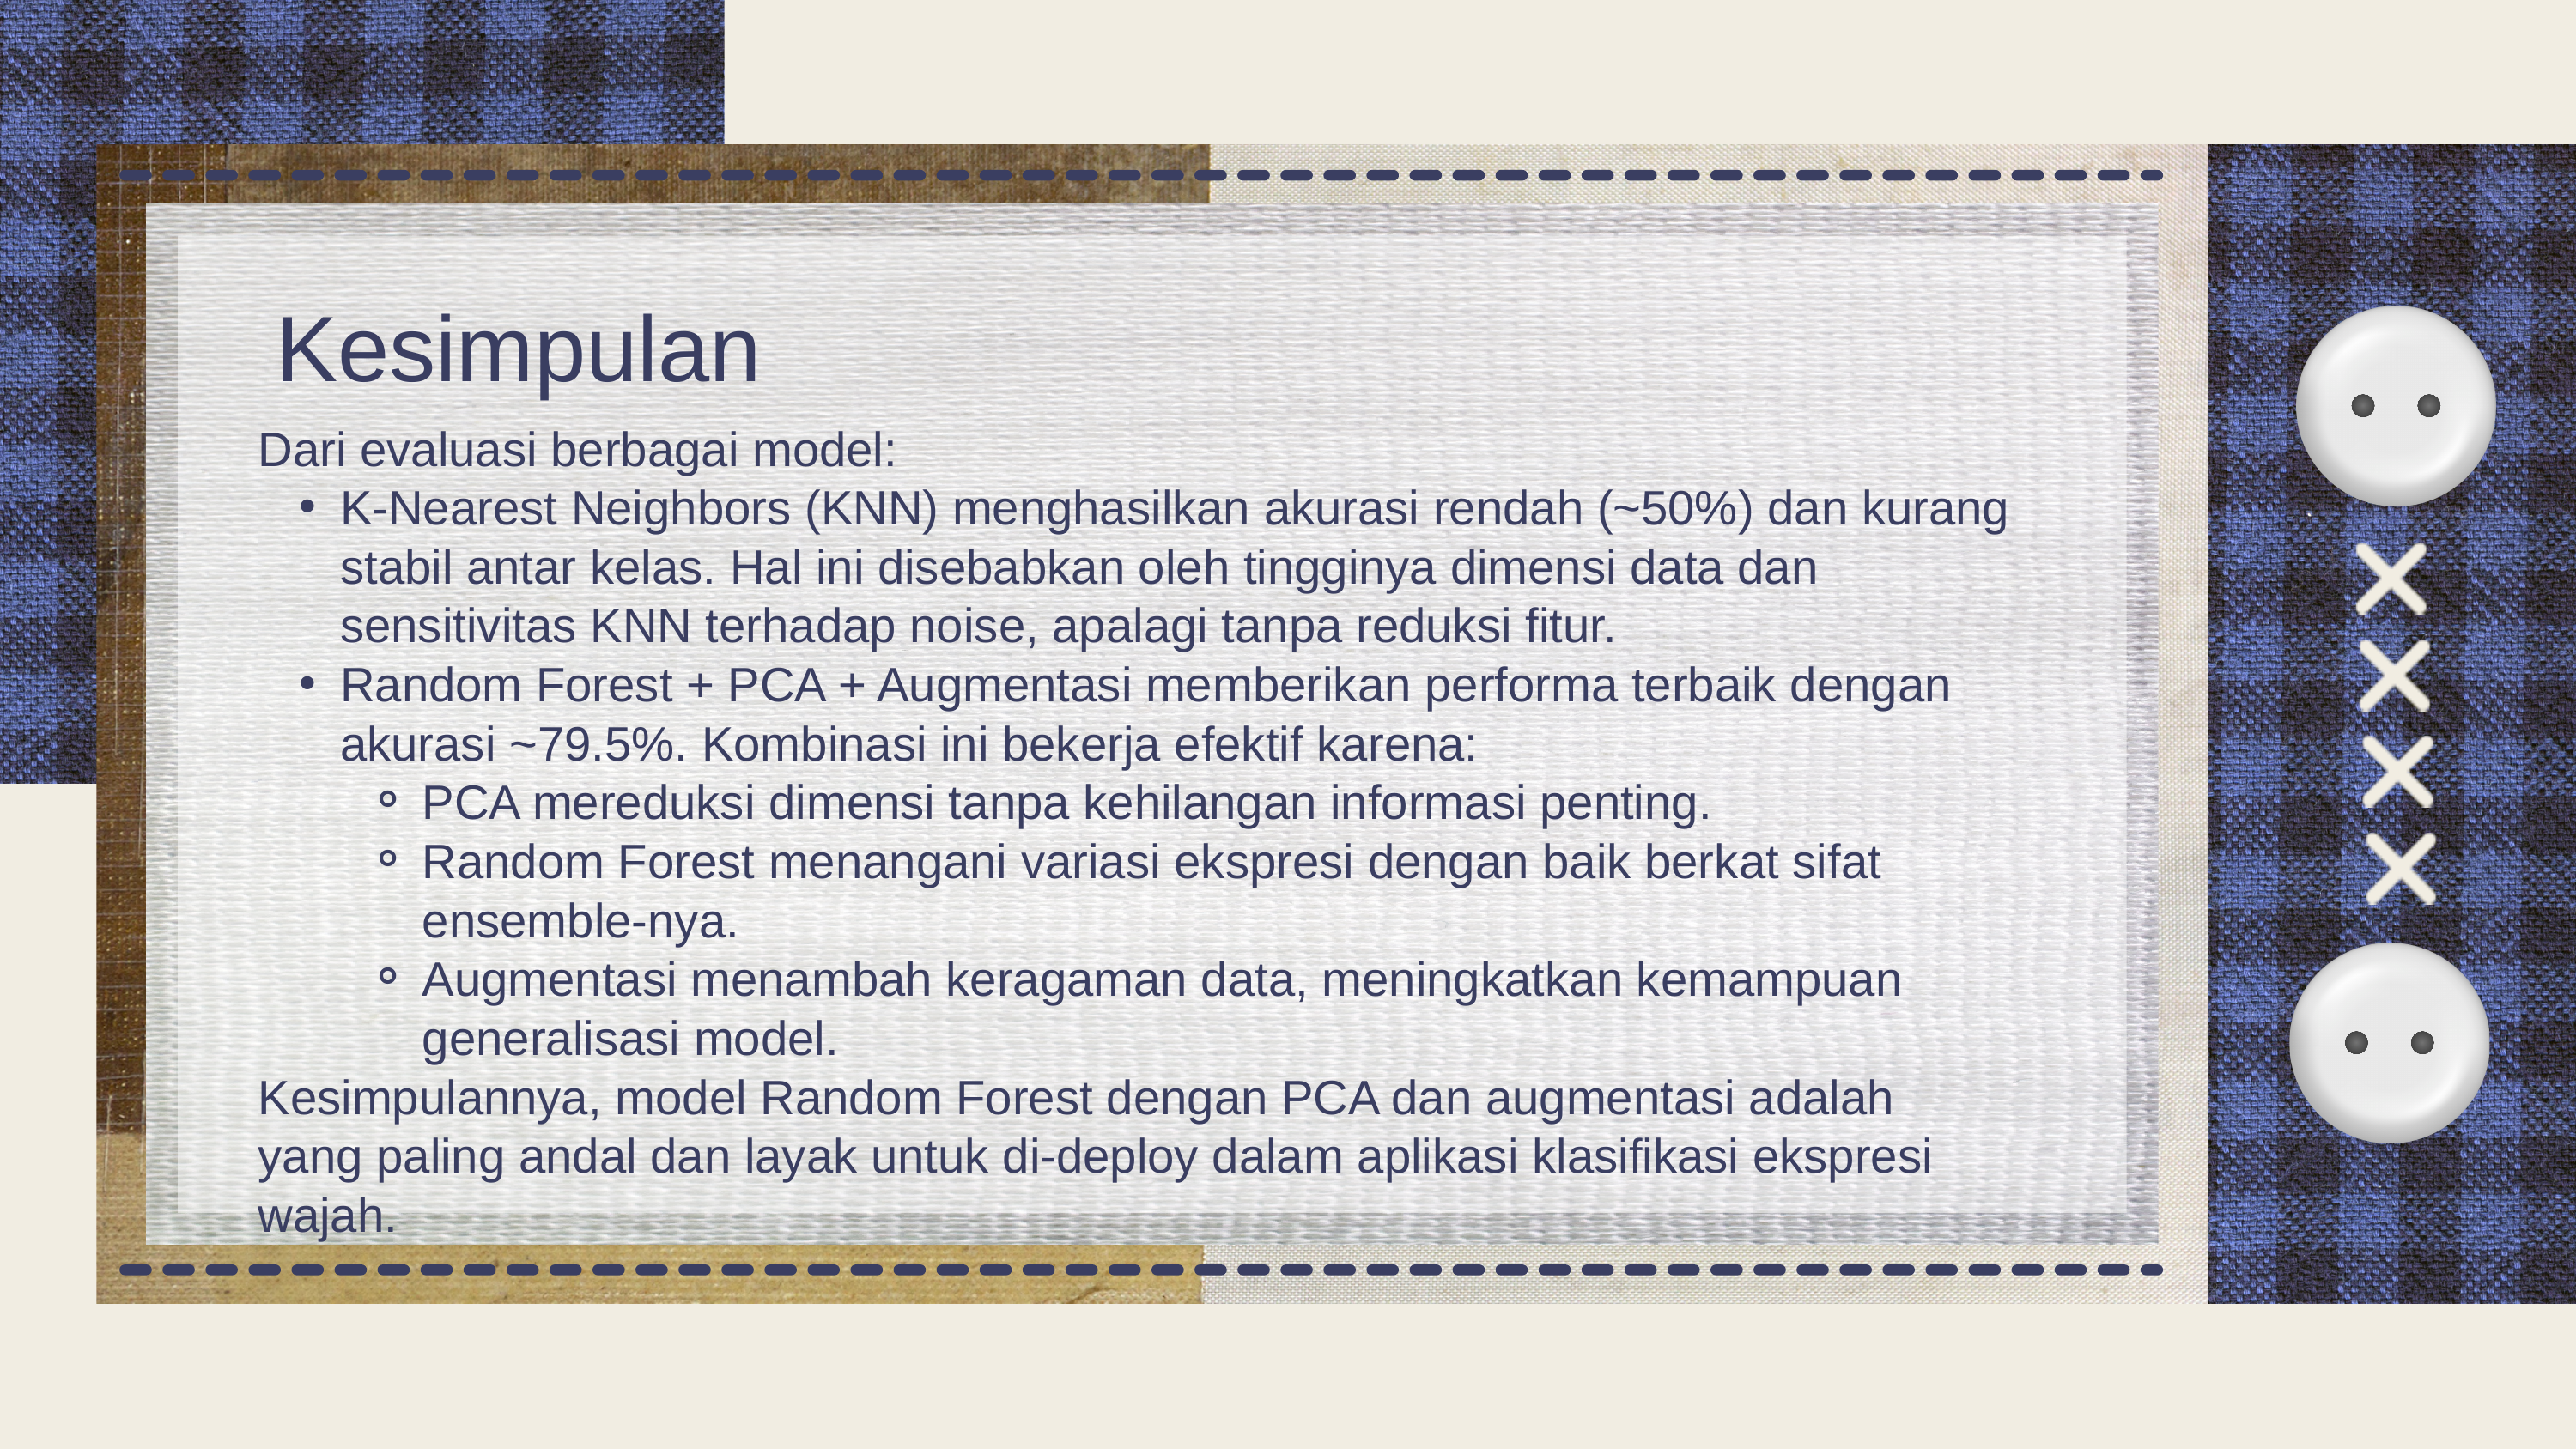

Kesimpulan

Dari evaluasi berbagai model:
K-Nearest Neighbors (KNN) menghasilkan akurasi rendah (~50%) dan kurang stabil antar kelas. Hal ini disebabkan oleh tingginya dimensi data dan sensitivitas KNN terhadap noise, apalagi tanpa reduksi fitur.
Random Forest + PCA + Augmentasi memberikan performa terbaik dengan akurasi ~79.5%. Kombinasi ini bekerja efektif karena:
PCA mereduksi dimensi tanpa kehilangan informasi penting.
Random Forest menangani variasi ekspresi dengan baik berkat sifat ensemble-nya.
Augmentasi menambah keragaman data, meningkatkan kemampuan generalisasi model.
Kesimpulannya, model Random Forest dengan PCA dan augmentasi adalah yang paling andal dan layak untuk di-deploy dalam aplikasi klasifikasi ekspresi wajah.